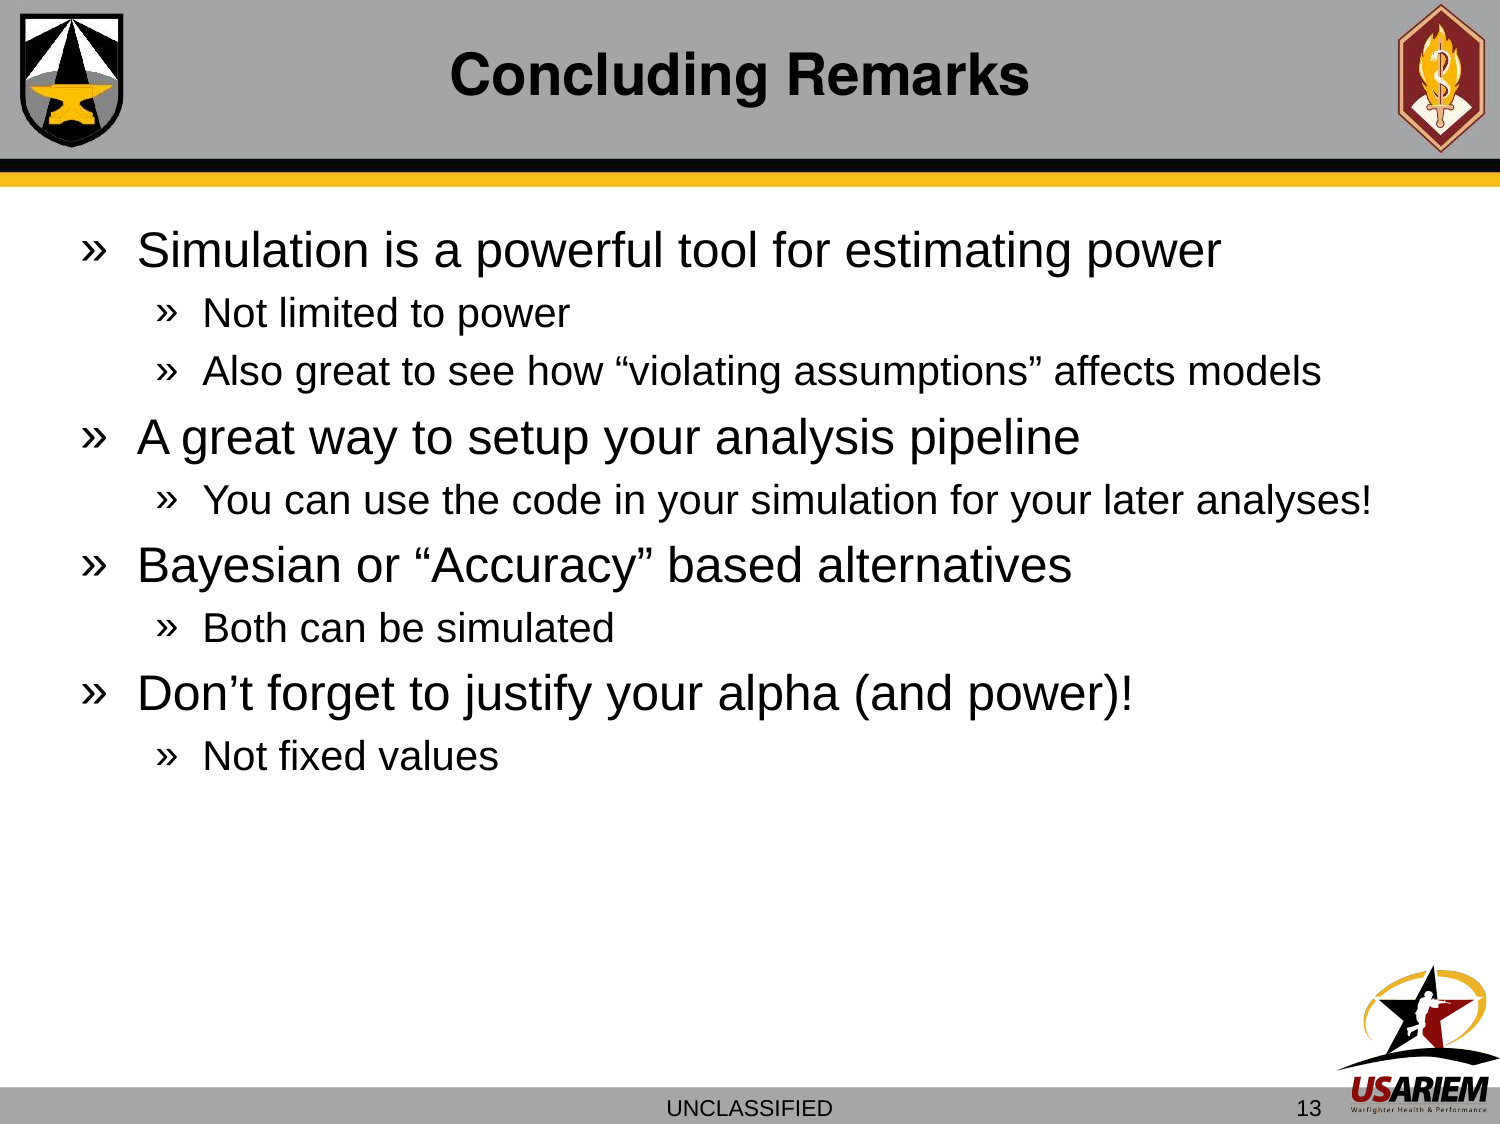

# Concluding Remarks
Simulation is a powerful tool for estimating power
Not limited to power
Also great to see how “violating assumptions” affects models
A great way to setup your analysis pipeline
You can use the code in your simulation for your later analyses!
Bayesian or “Accuracy” based alternatives
Both can be simulated
Don’t forget to justify your alpha (and power)!
Not fixed values
UNCLASSIFIED
13